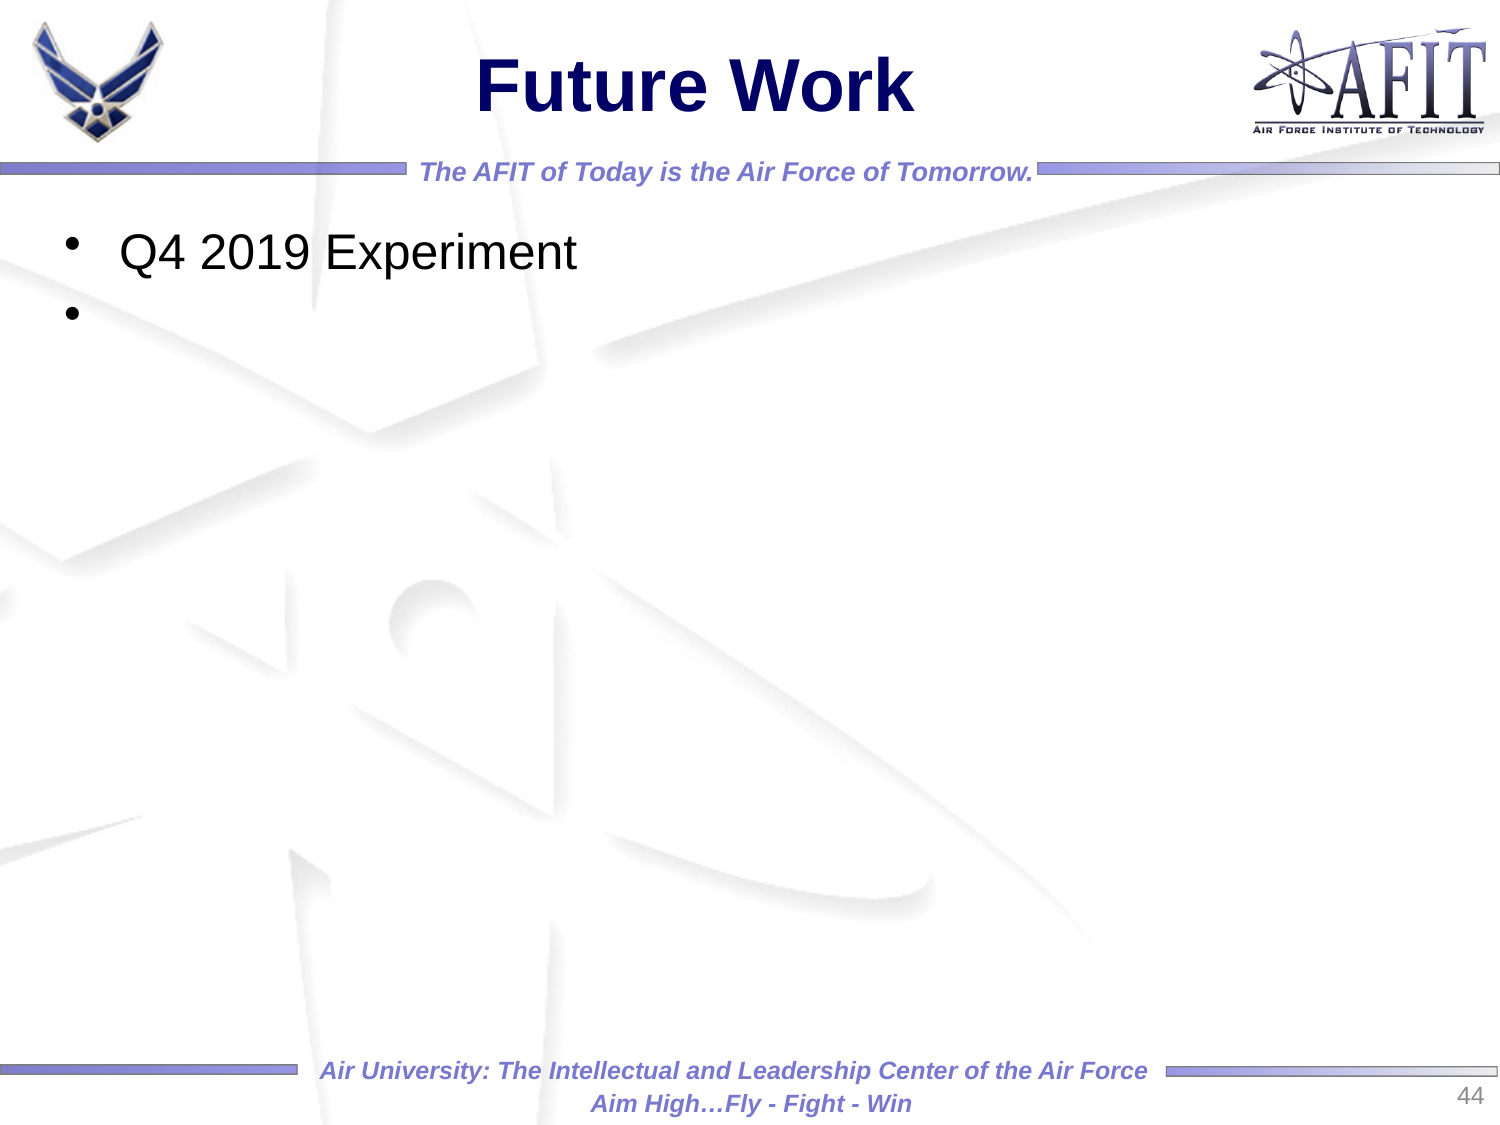

# Future Work
Q4 2019 Experiment

44